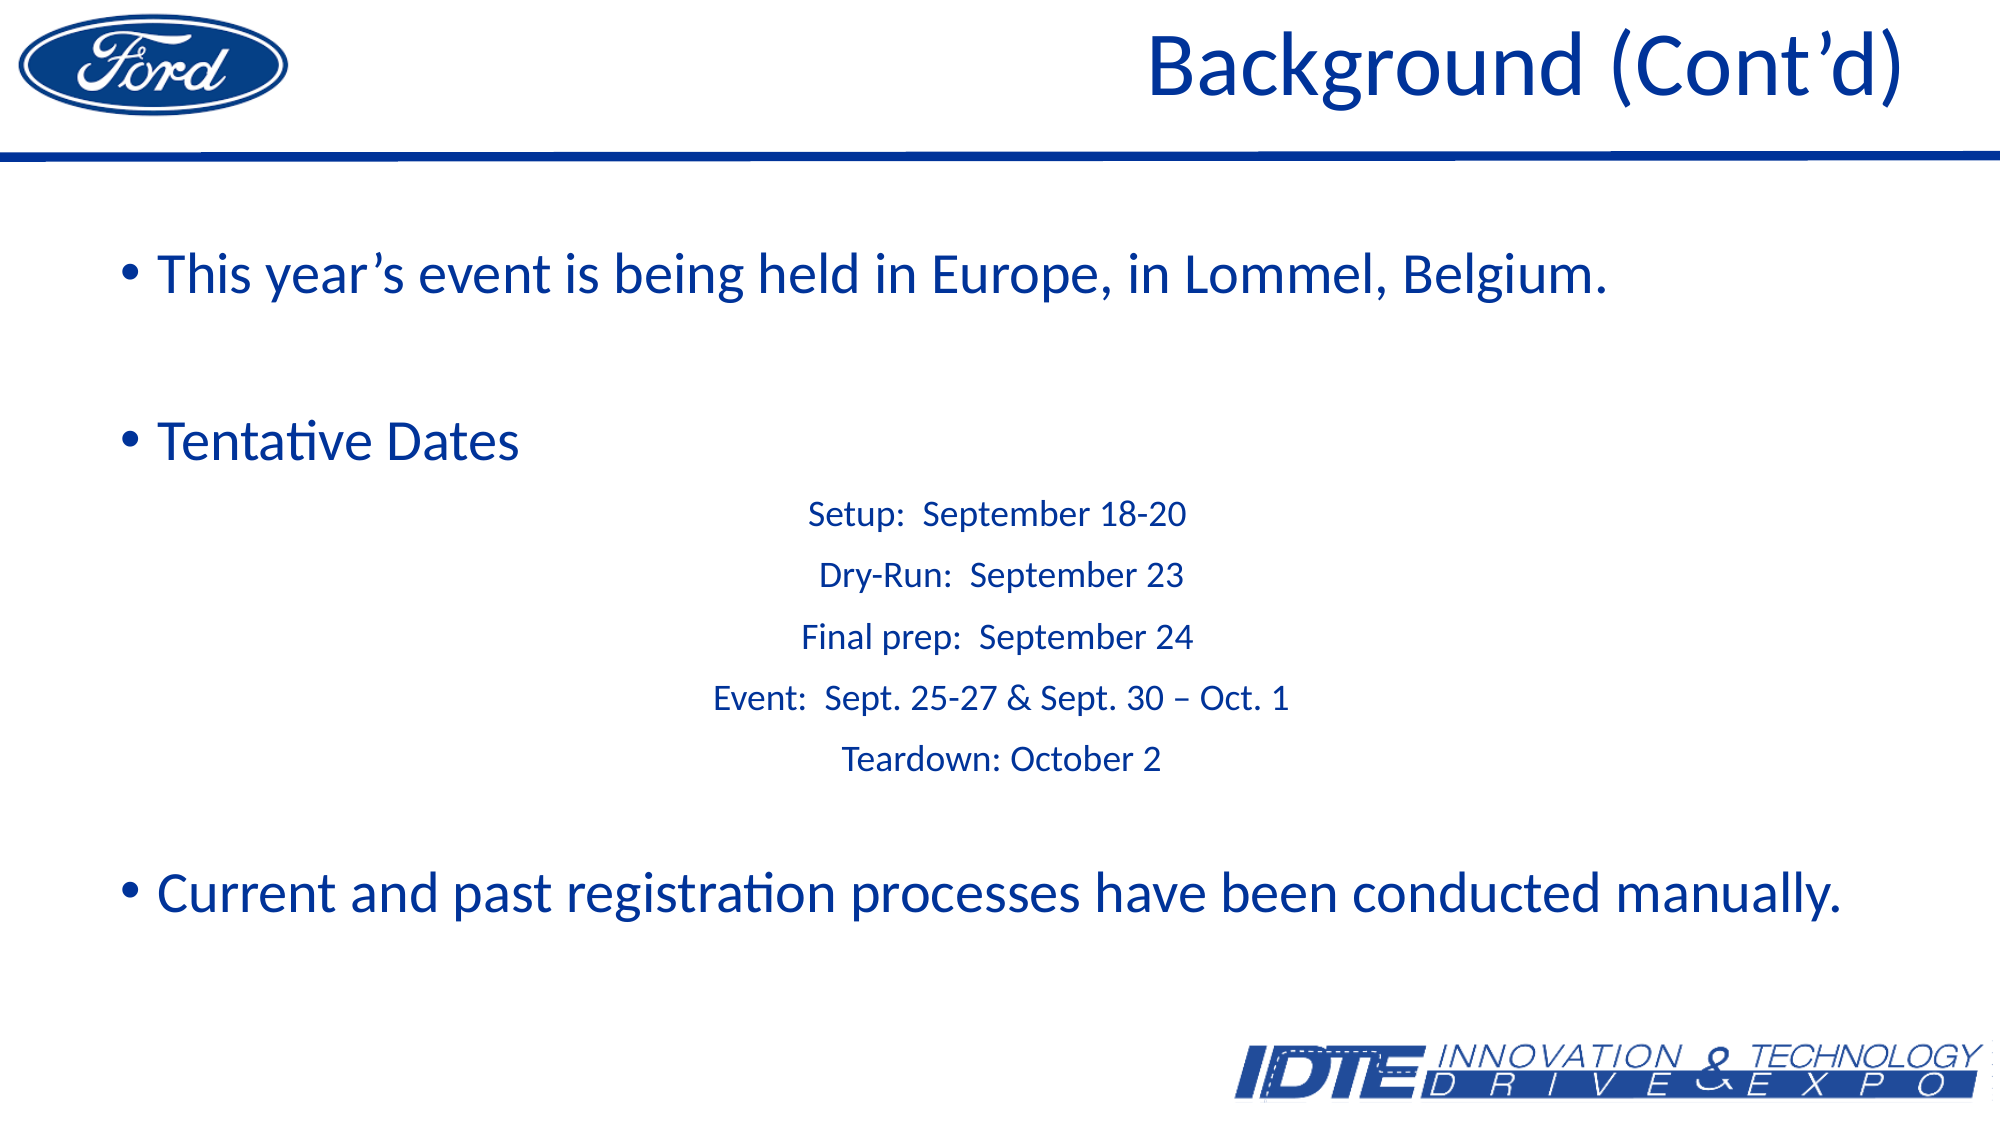

# Background (Cont’d)
This year’s event is being held in Europe, in Lommel, Belgium.

Tentative Dates
Setup:  September 18-20
Dry-Run:  September 23
Final prep:  September 24
Event:  Sept. 25-27 & Sept. 30 – Oct. 1
Teardown: October 2

Current and past registration processes have been conducted manually.